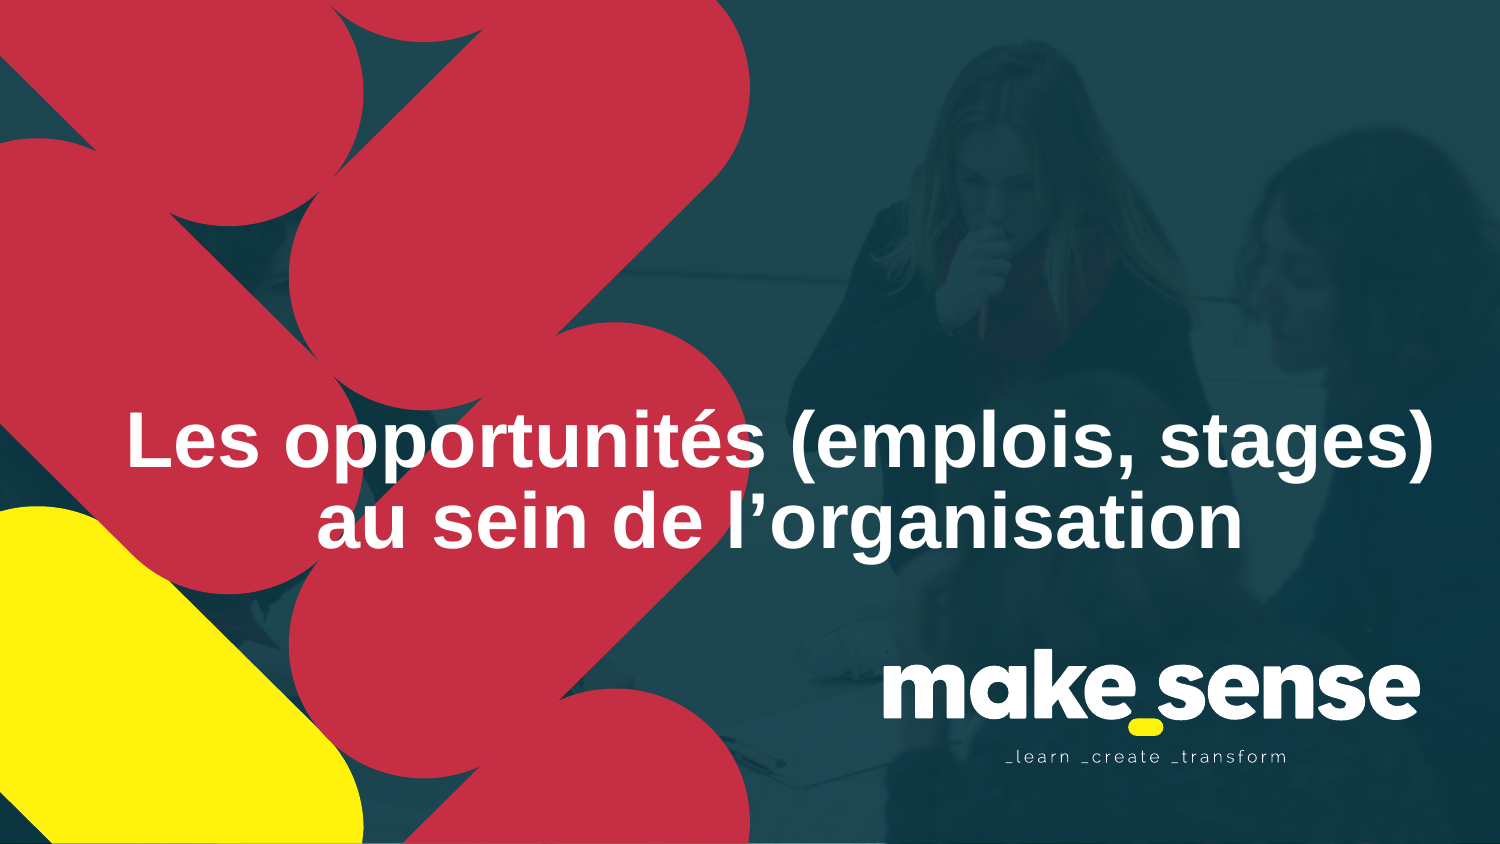

# Les opportunités (emplois, stages) au sein de l’organisation